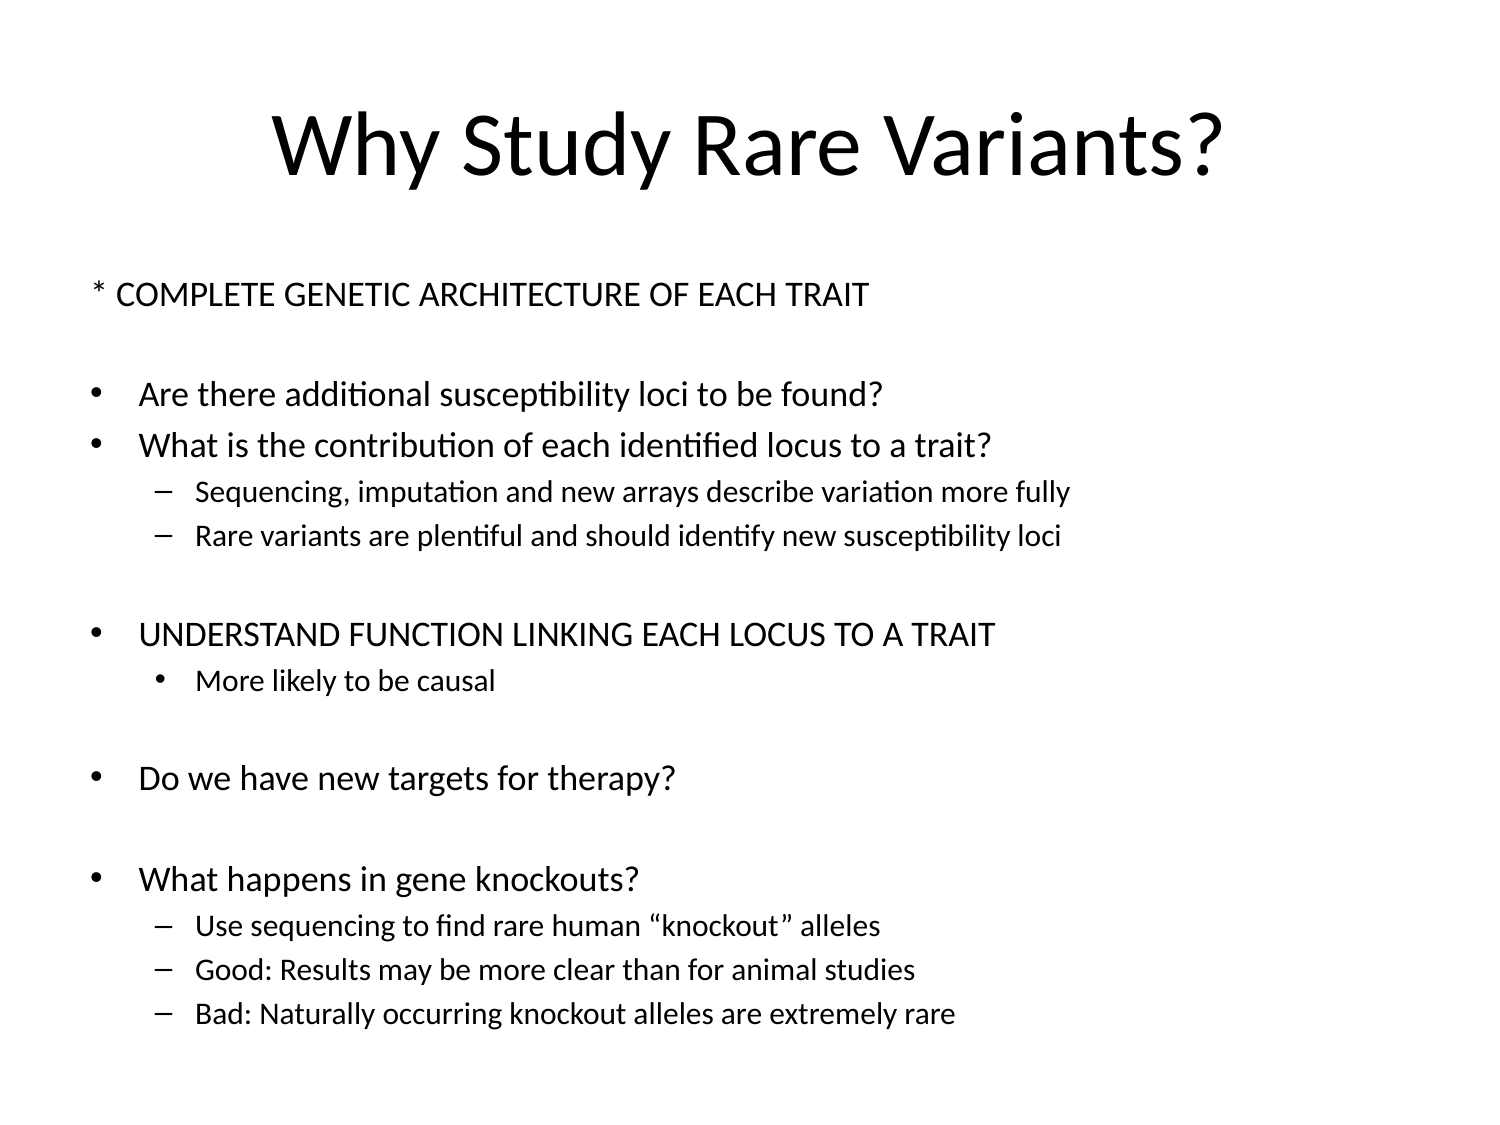

# Why Study Rare Variants?
* COMPLETE GENETIC ARCHITECTURE OF EACH TRAIT

Are there additional susceptibility loci to be found?
What is the contribution of each identified locus to a trait?
Sequencing, imputation and new arrays describe variation more fully
Rare variants are plentiful and should identify new susceptibility loci

UNDERSTAND FUNCTION LINKING EACH LOCUS TO A TRAIT
More likely to be causal

Do we have new targets for therapy?

What happens in gene knockouts?
Use sequencing to find rare human “knockout” alleles
Good: Results may be more clear than for animal studies
Bad: Naturally occurring knockout alleles are extremely rare